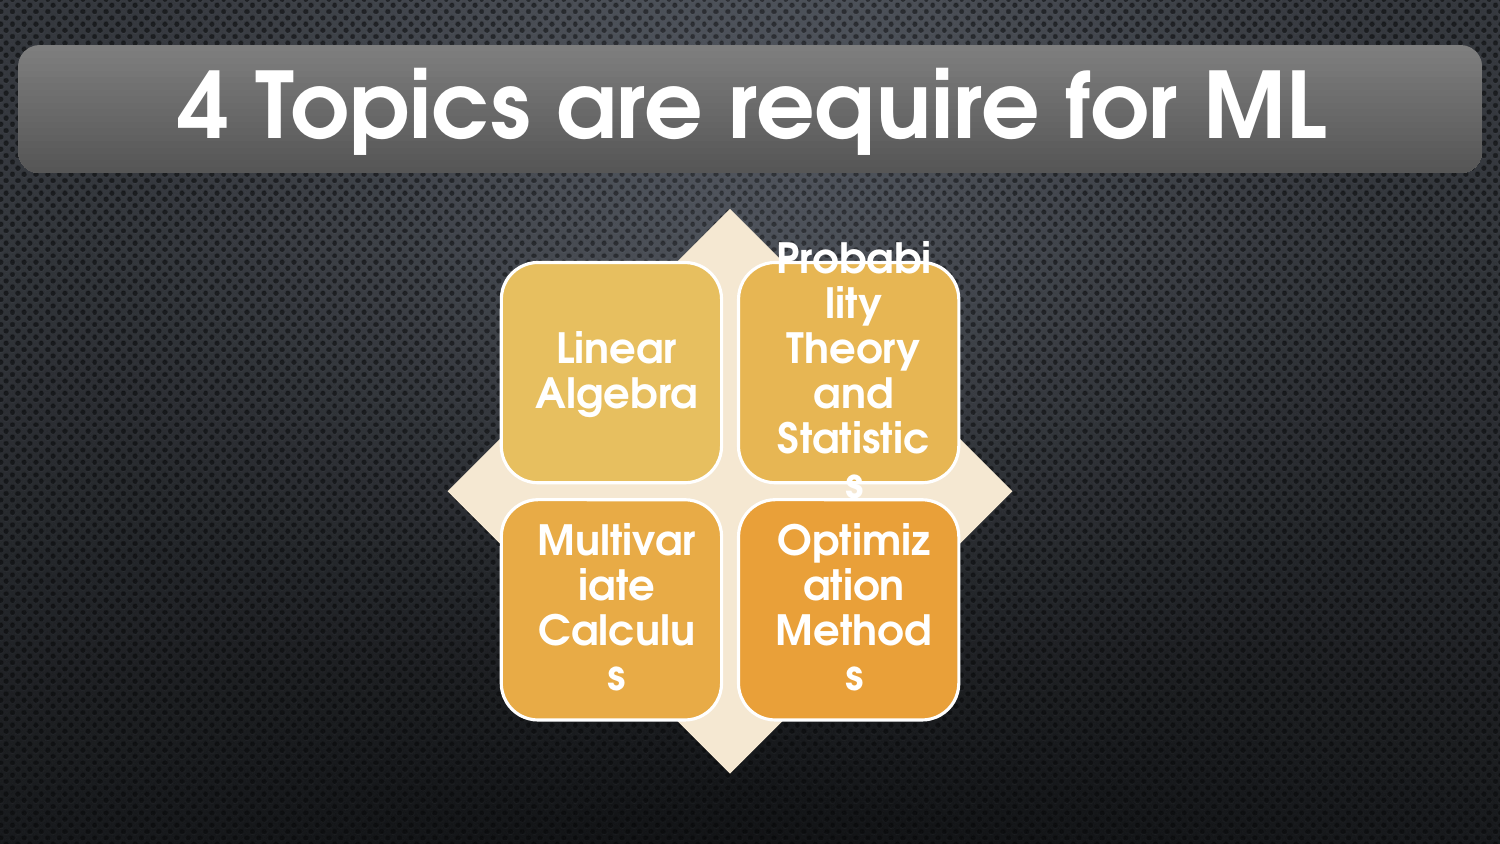

4 Topics are require for ML
Linear Algebra
Probability Theory and Statistics
Multivariate Calculus
Optimization Methods